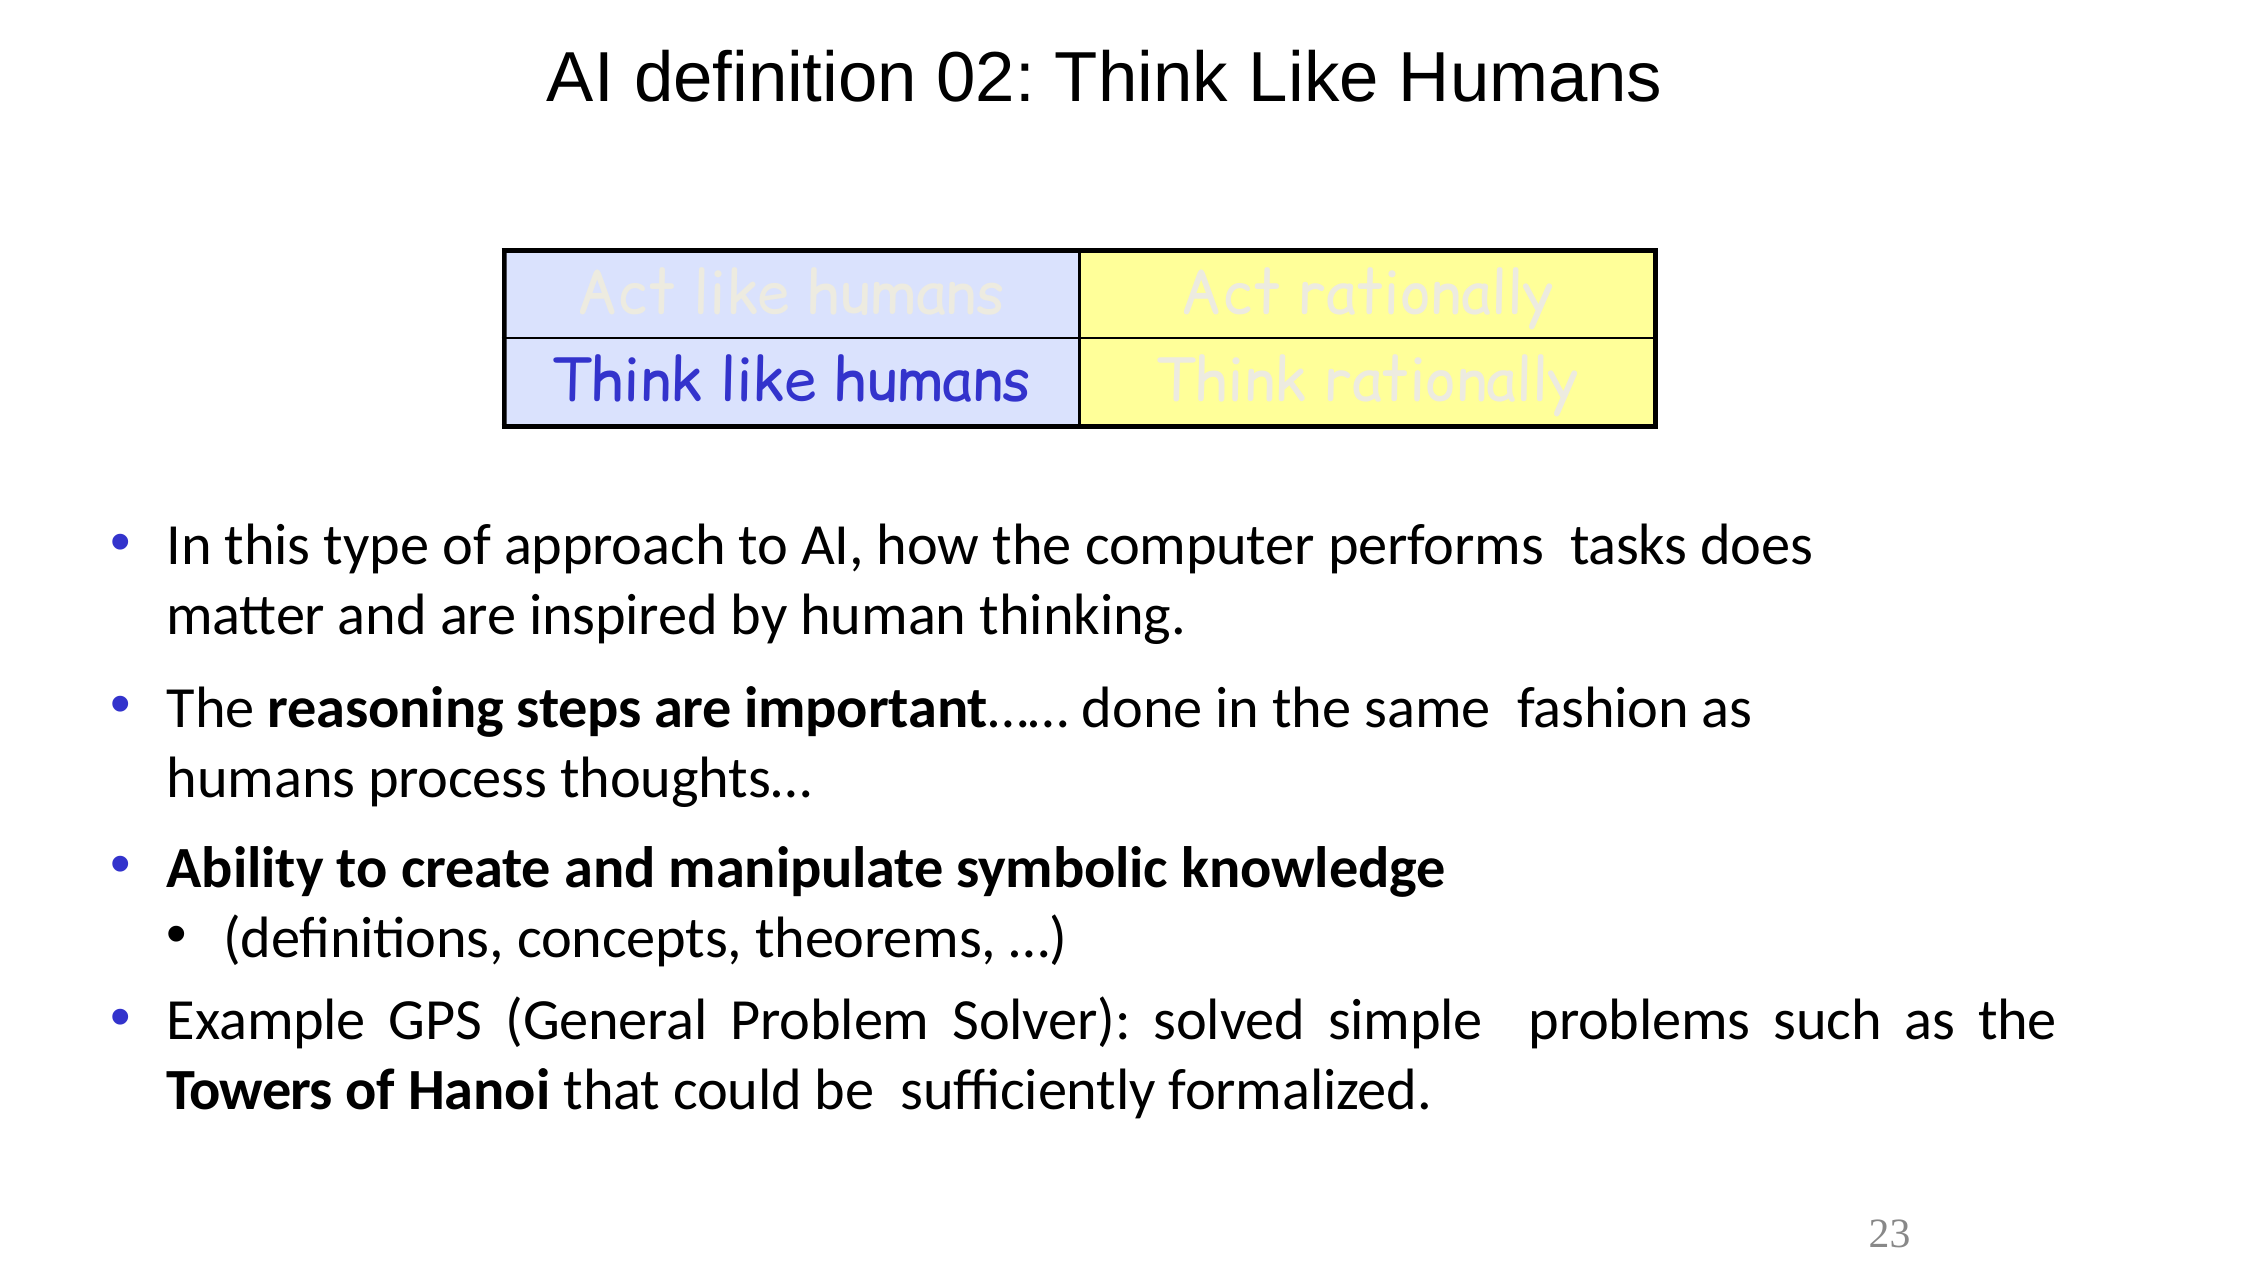

AI definition 02: Think Like Humans
# Act like humans  Think like humans
Act rationally  Think rationally

In this type of approach to AI, how the computer performs  tasks does matter and are inspired by human thinking.
The reasoning steps are important…… done in the same  fashion as humans process thoughts…
Ability to create and manipulate symbolic knowledge
(definitions, concepts, theorems, …)
Example GPS (General Problem Solver): solved simple  problems such as the Towers of Hanoi that could be  sufficiently formalized.
23